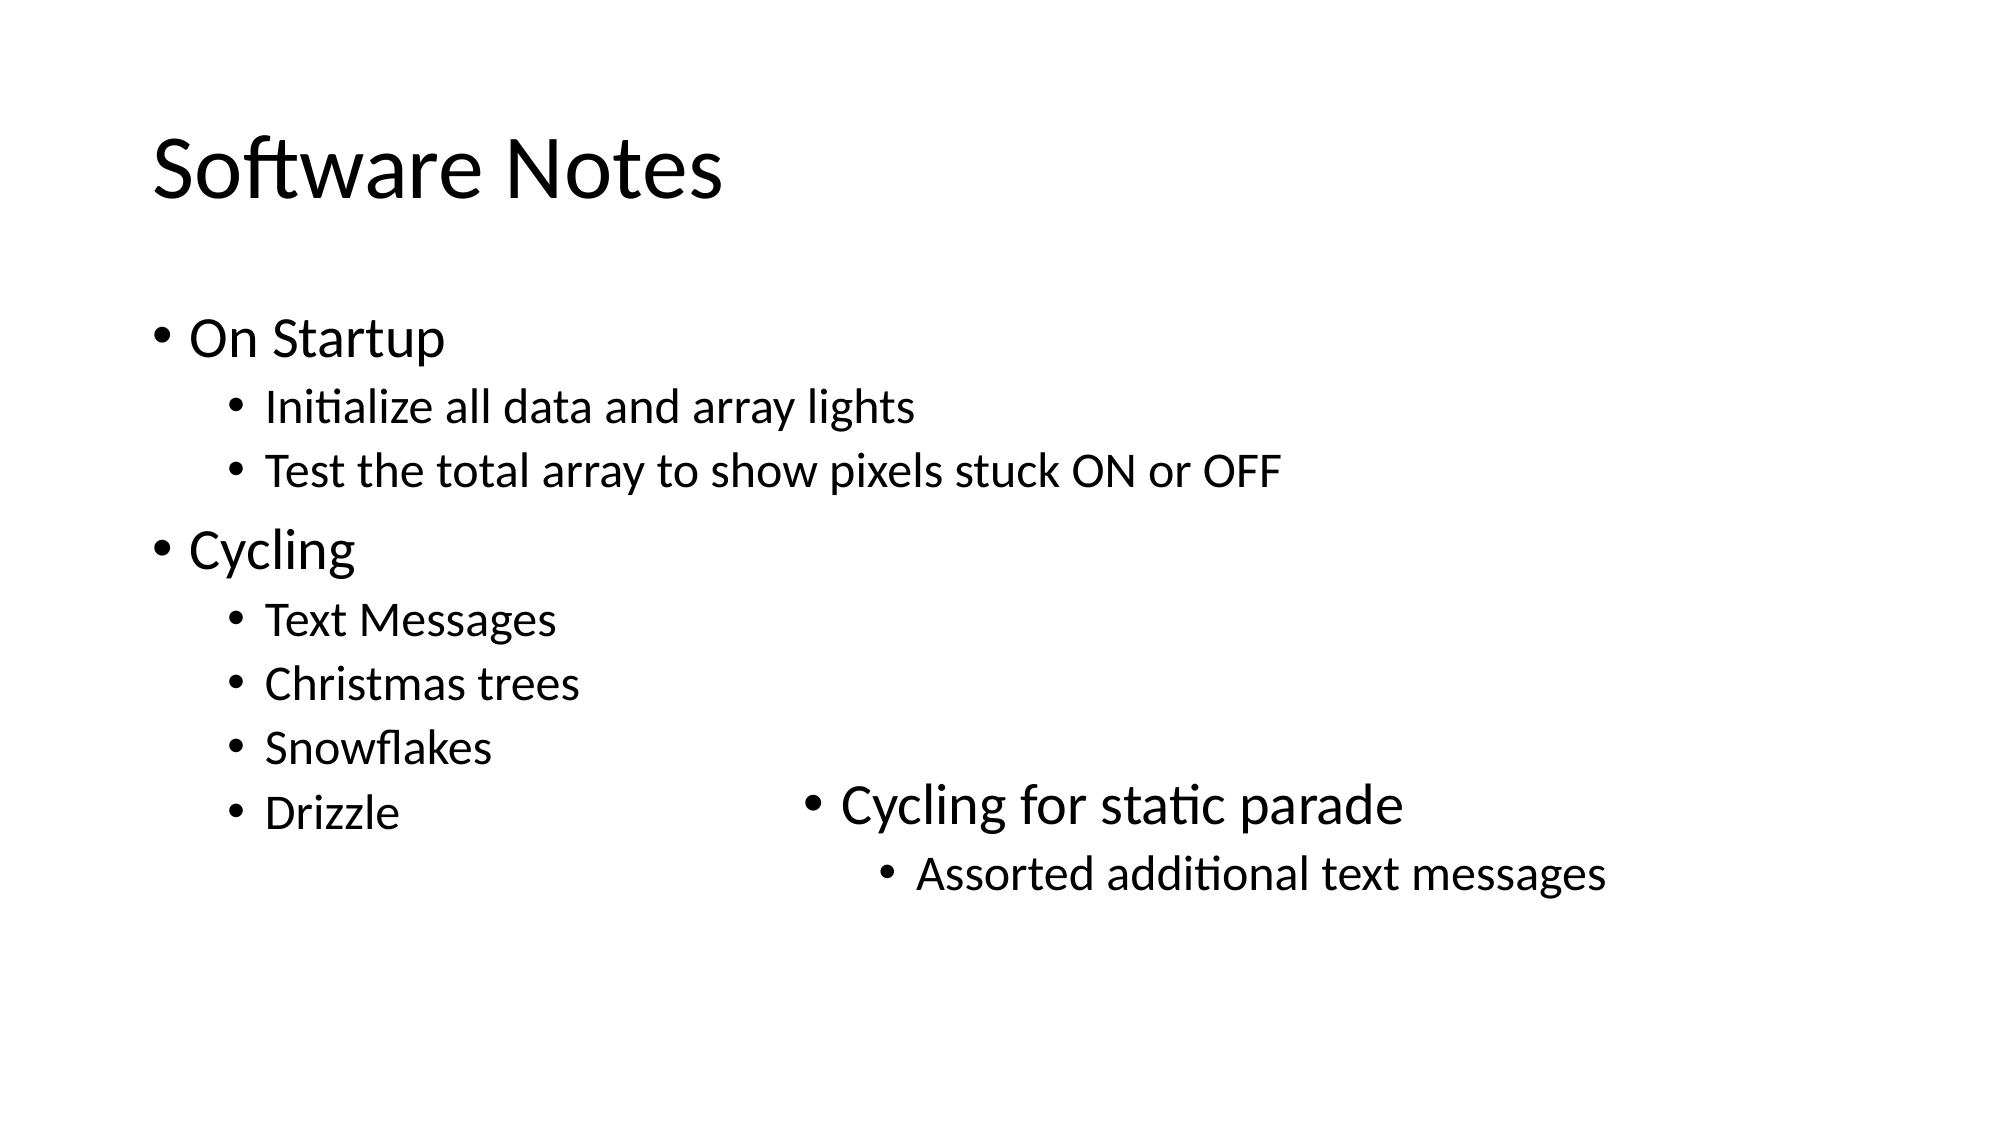

# Software Notes
On Startup
Initialize all data and array lights
Test the total array to show pixels stuck ON or OFF
Cycling
Text Messages
Christmas trees
Snowflakes
Drizzle

Cycling for static parade
Assorted additional text messages